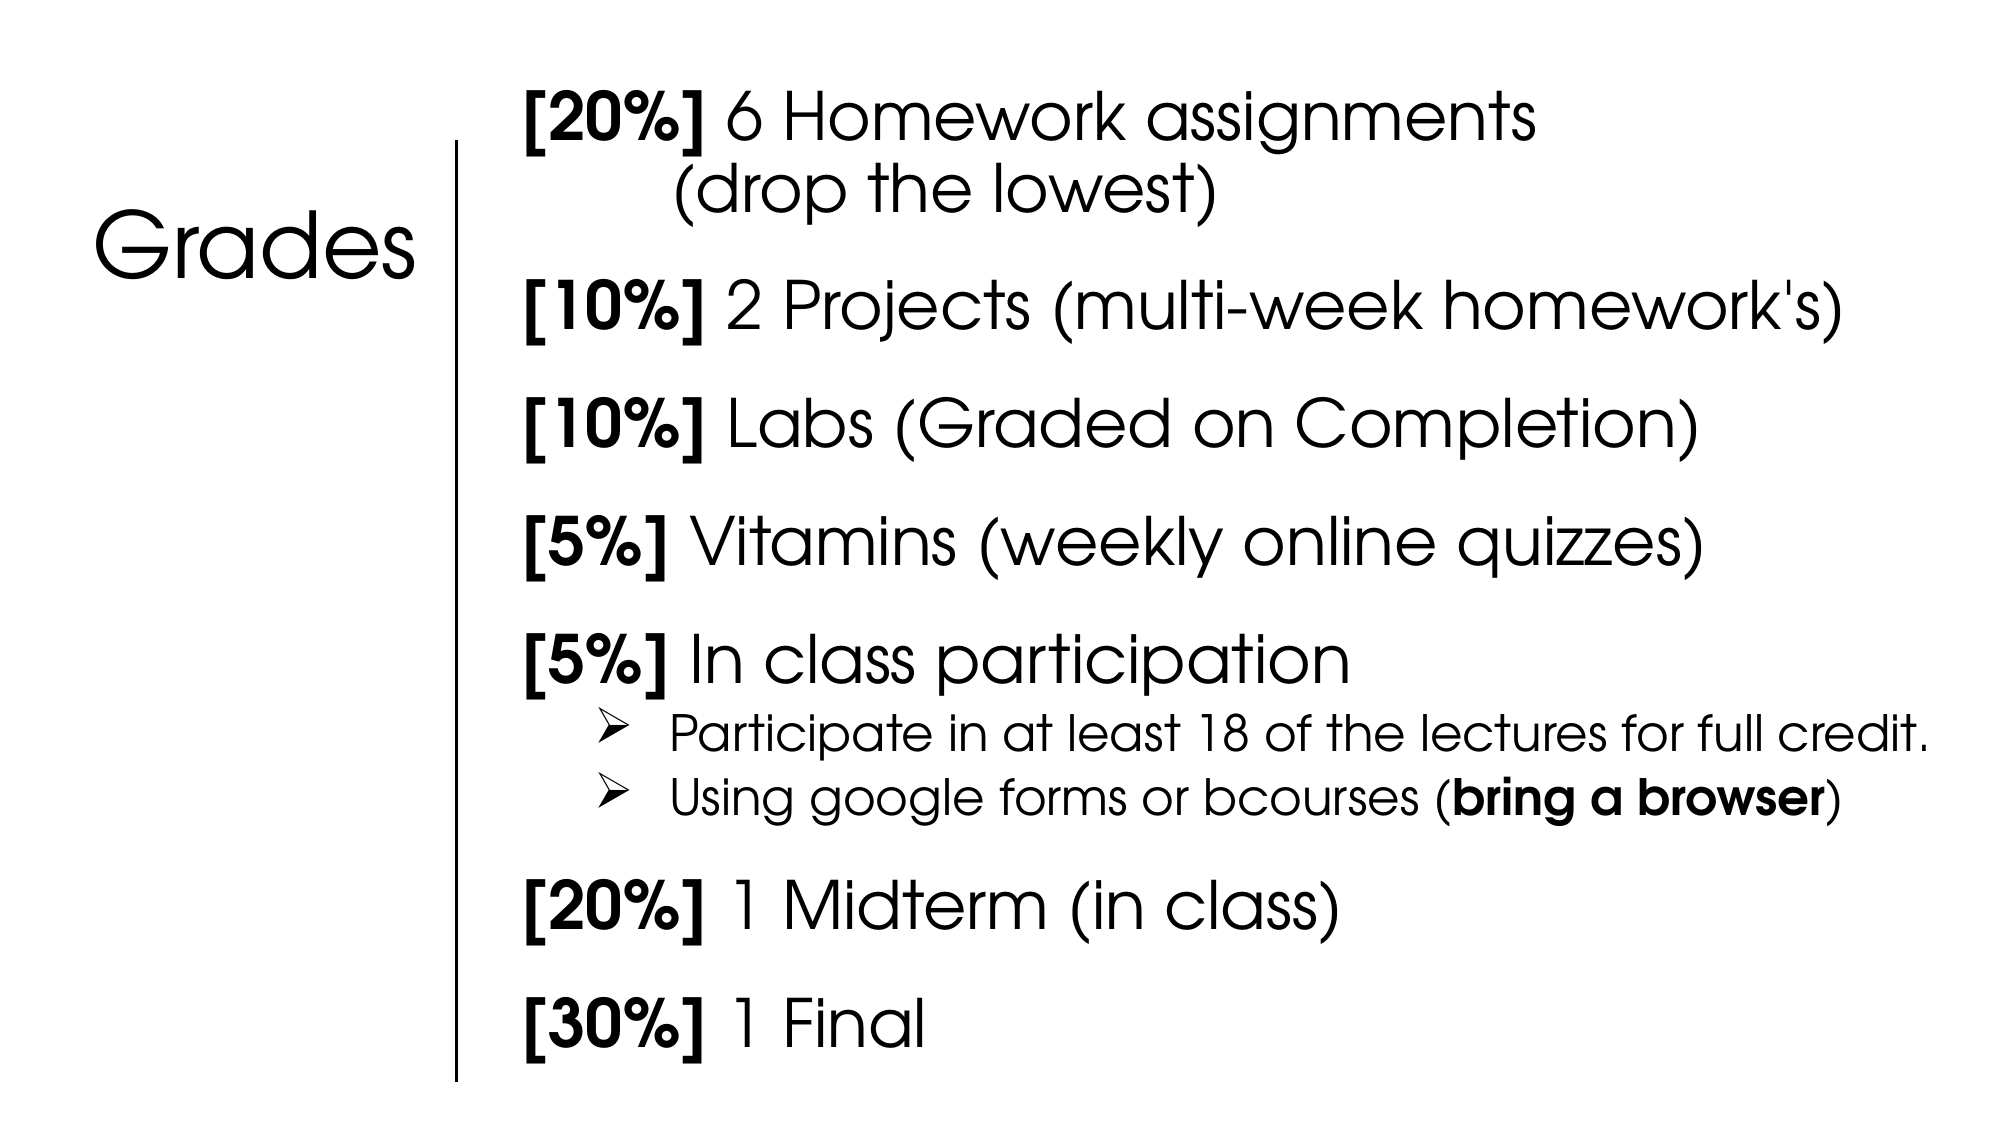

[20%] 6 Homework assignments
	(drop the lowest)
[10%] 2 Projects (multi-week homework's)
[10%] Labs (Graded on Completion)
[5%] Vitamins (weekly online quizzes)
[5%] In class participation
Participate in at least 18 of the lectures for full credit.
Using google forms or bcourses (bring a browser)
[20%] 1 Midterm (in class)
[30%] 1 Final
# Grades